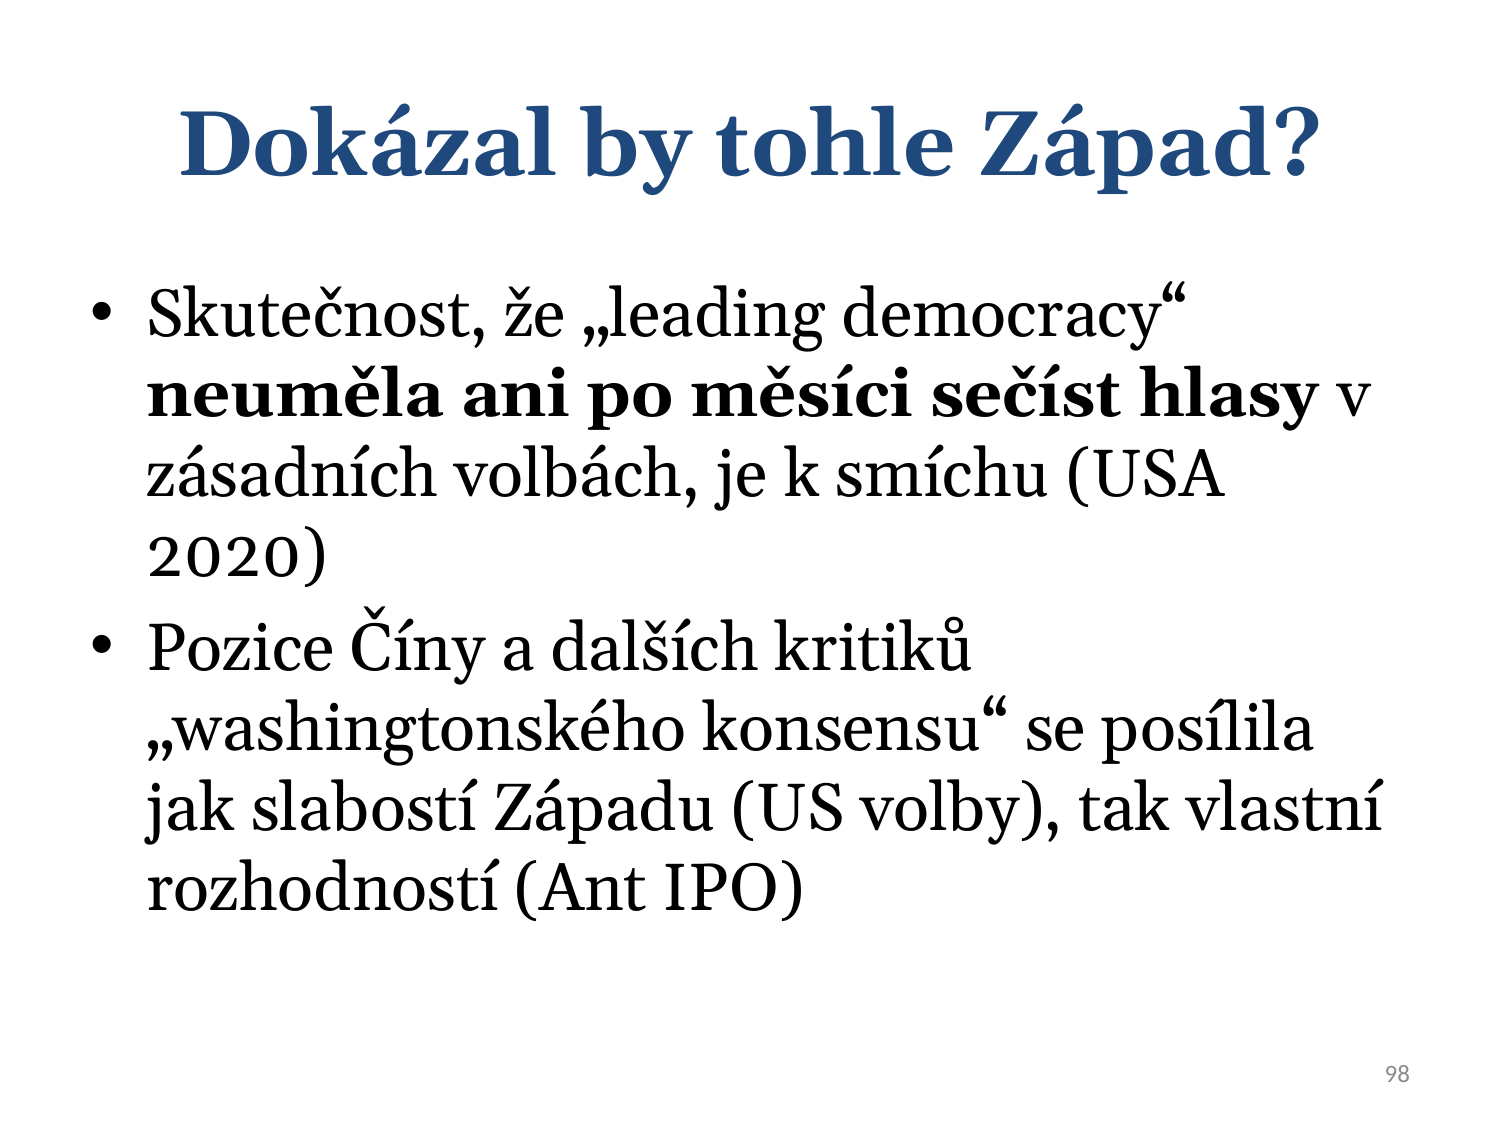

# Dokázal by tohle Západ?
Skutečnost, že „leading democracy“ neuměla ani po měsíci sečíst hlasy v zásadních volbách, je k smíchu (USA 2020)
Pozice Číny a dalších kritiků „washingtonského konsensu“ se posílila jak slabostí Západu (US volby), tak vlastní rozhodností (Ant IPO)

98